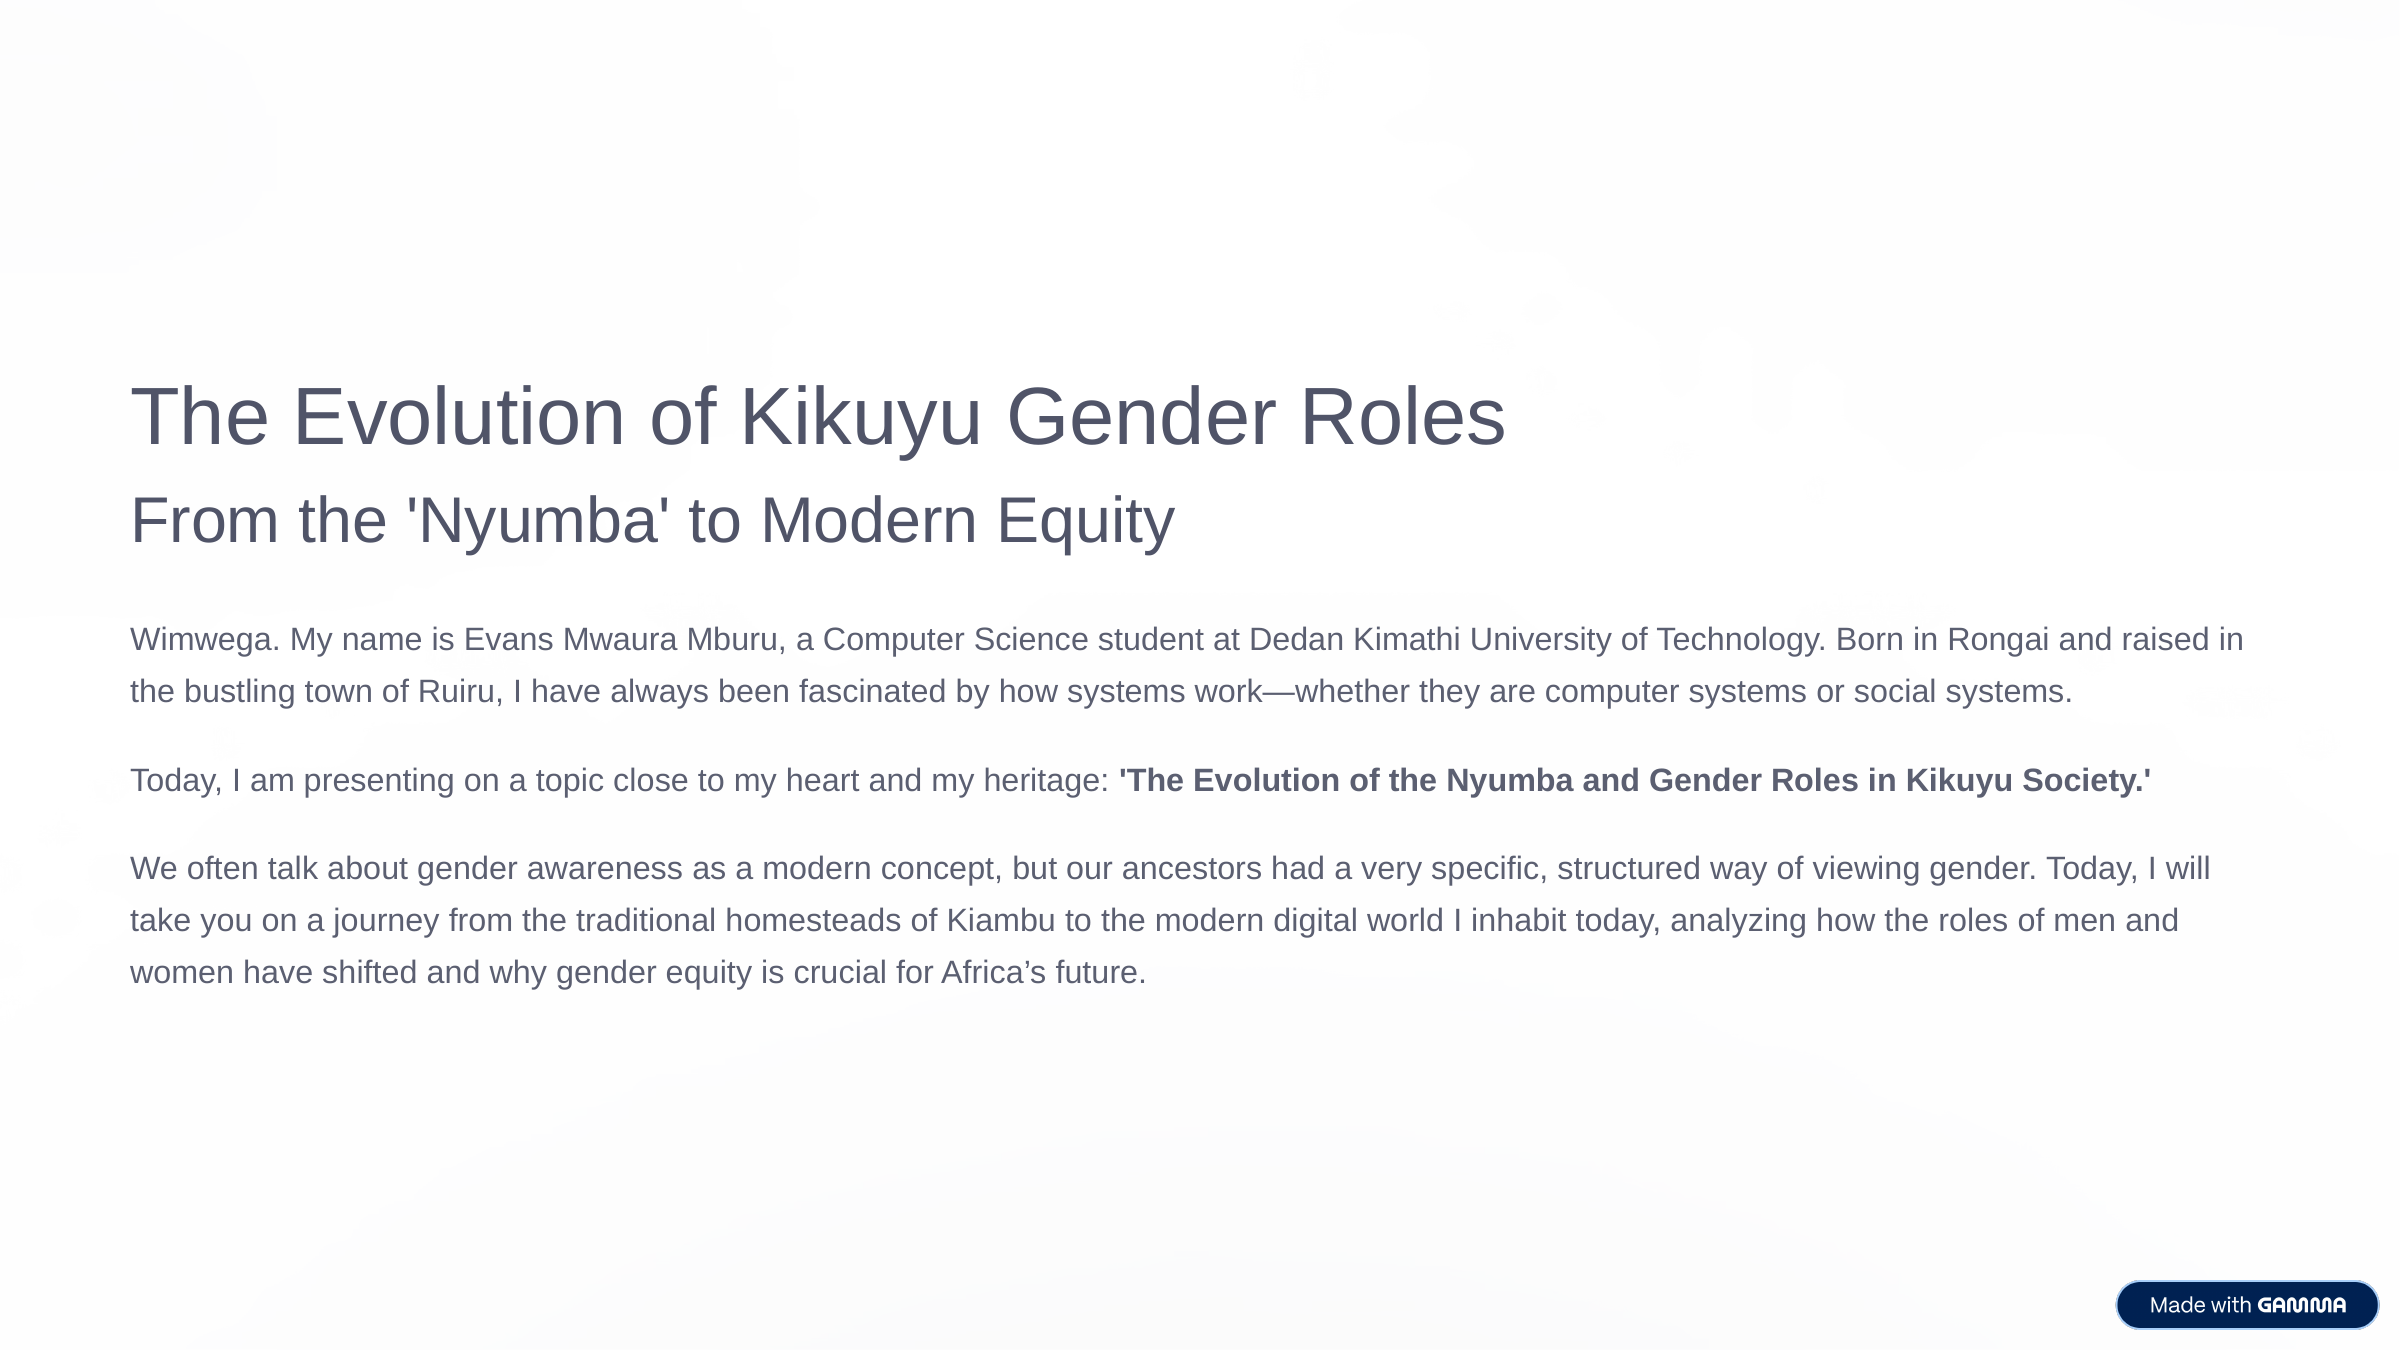

The Evolution of Kikuyu Gender Roles
From the 'Nyumba' to Modern Equity
Wimwega. My name is Evans Mwaura Mburu, a Computer Science student at Dedan Kimathi University of Technology. Born in Rongai and raised in the bustling town of Ruiru, I have always been fascinated by how systems work—whether they are computer systems or social systems.
Today, I am presenting on a topic close to my heart and my heritage: 'The Evolution of the Nyumba and Gender Roles in Kikuyu Society.'
We often talk about gender awareness as a modern concept, but our ancestors had a very specific, structured way of viewing gender. Today, I will take you on a journey from the traditional homesteads of Kiambu to the modern digital world I inhabit today, analyzing how the roles of men and women have shifted and why gender equity is crucial for Africa’s future.